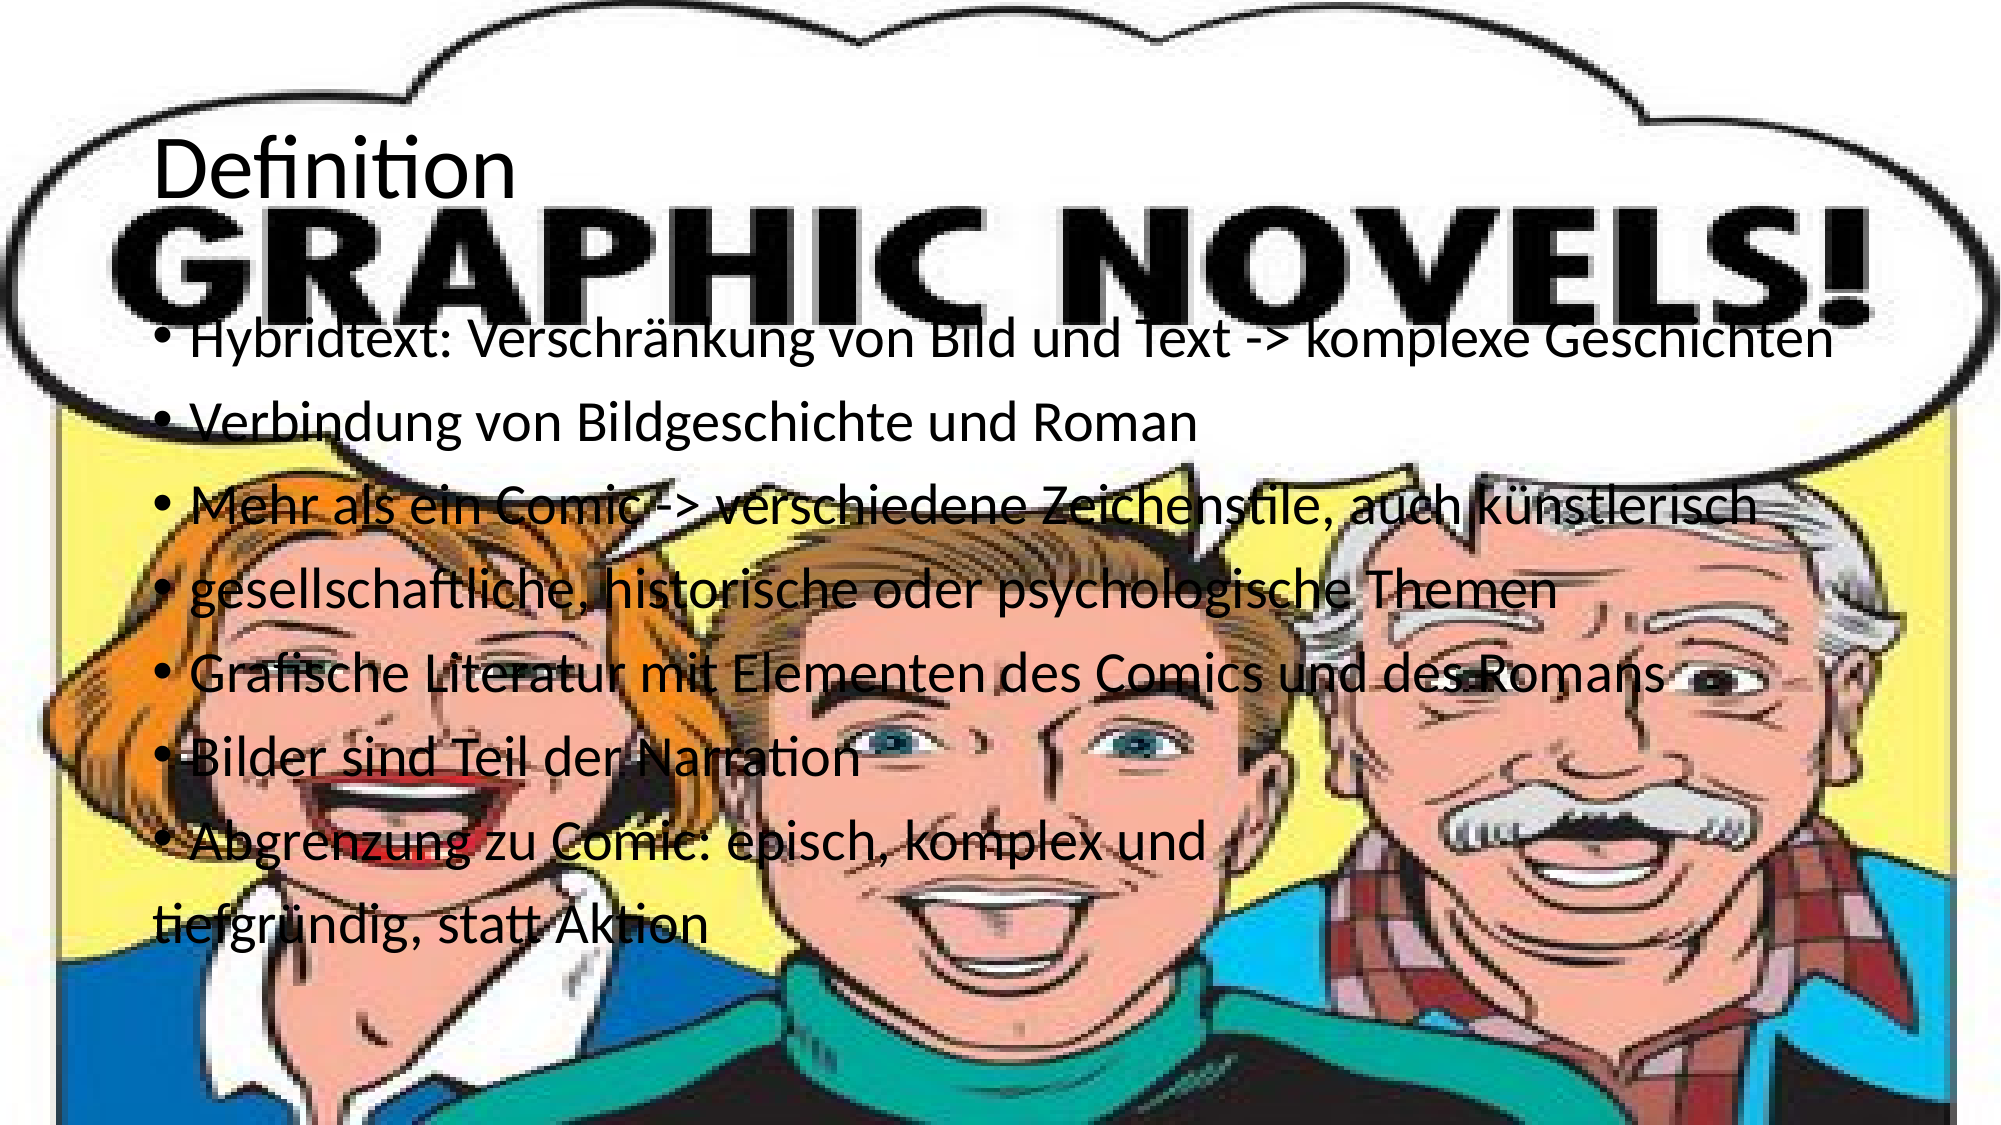

# Definition
Hybridtext: Verschränkung von Bild und Text -> komplexe Geschichten
Verbindung von Bildgeschichte und Roman
Mehr als ein Comic -> verschiedene Zeichenstile, auch künstlerisch
gesellschaftliche, historische oder psychologische Themen
Grafische Literatur mit Elementen des Comics und des Romans
Bilder sind Teil der Narration
Abgrenzung zu Comic: episch, komplex und
tiefgründig, statt Aktion